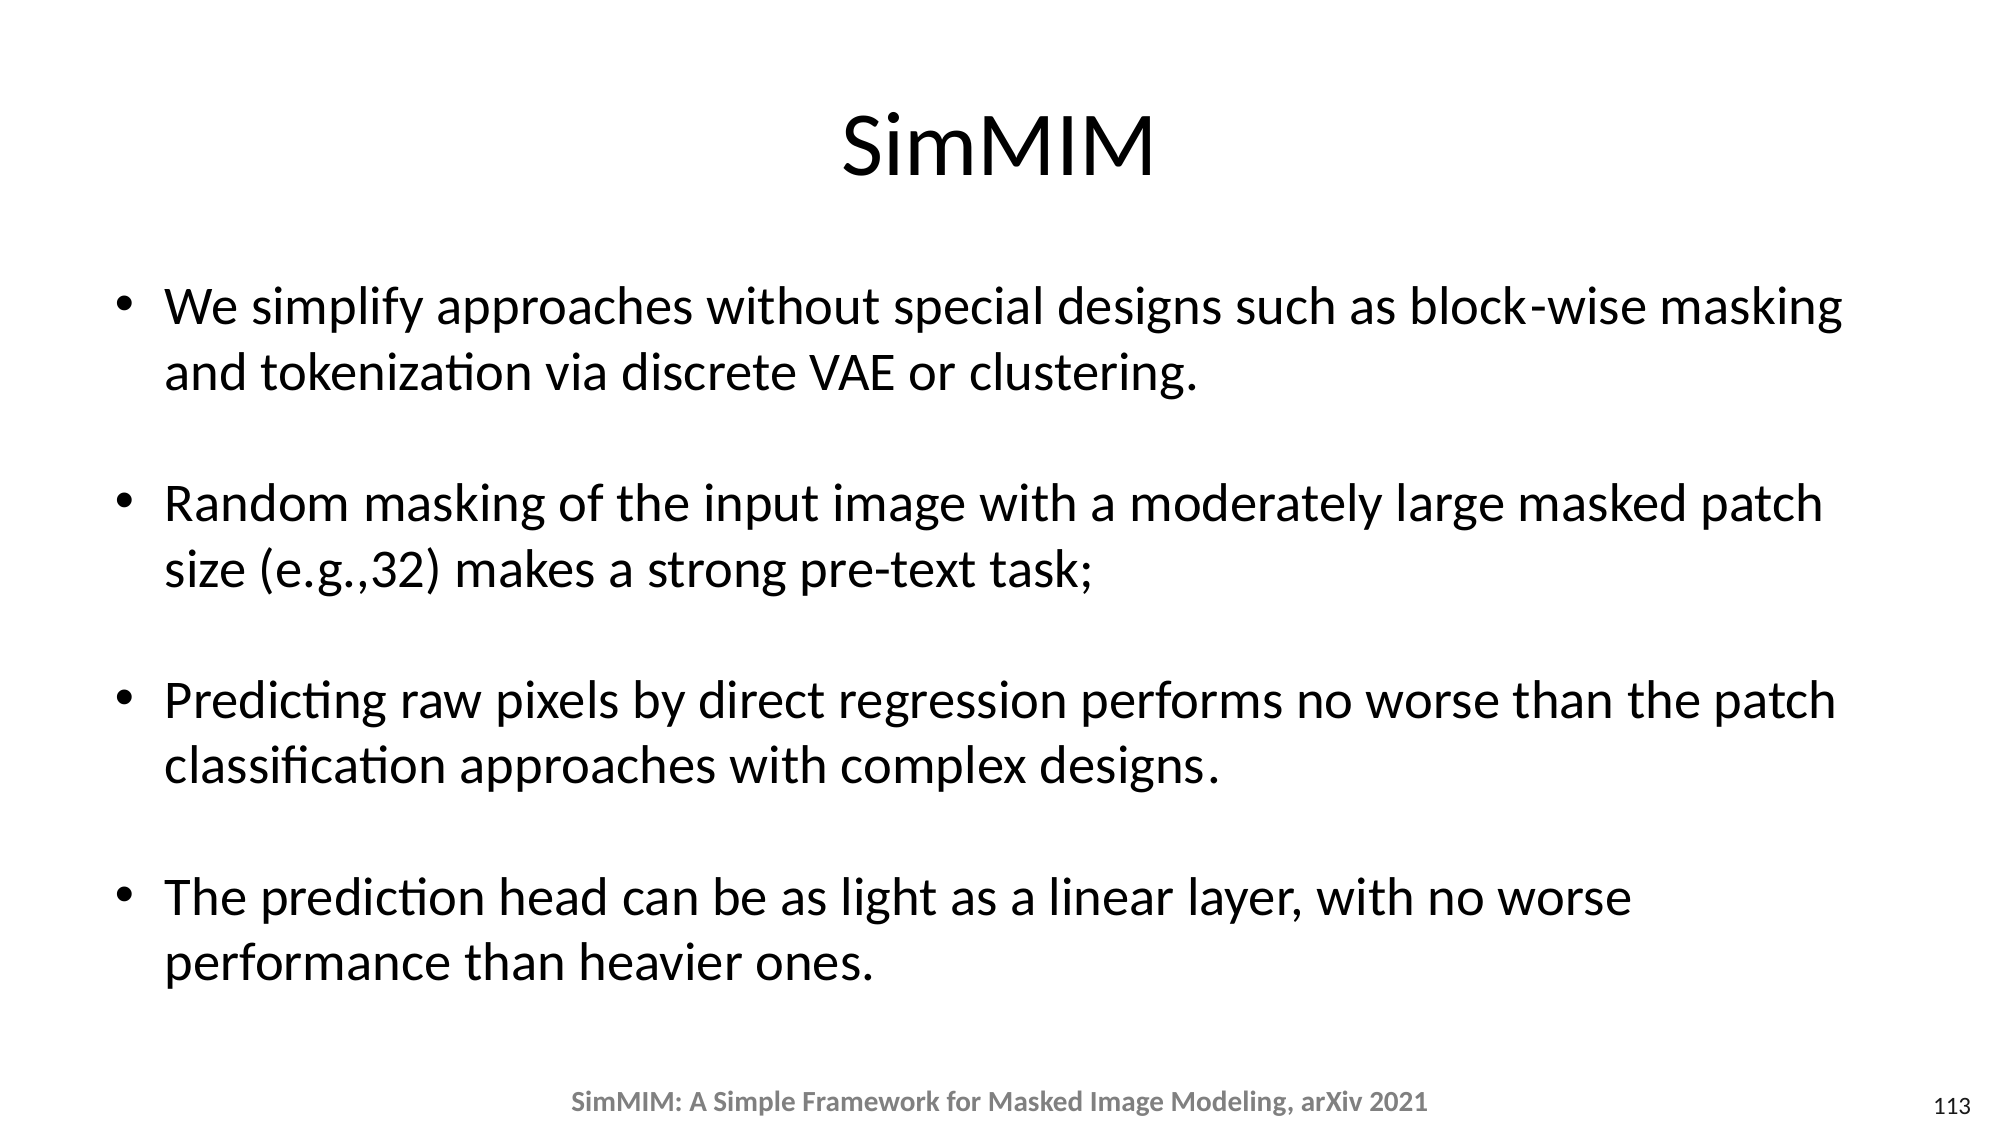

# SimMIM
We simplify approaches without special designs such as block-wise masking and tokenization via discrete VAE or clustering.

Random masking of the input image with a moderately large masked patch size (e.g.,32) makes a strong pre-text task;

Predicting raw pixels by direct regression performs no worse than the patch classiﬁcation approaches with complex designs.

The prediction head can be as light as a linear layer, with no worse performance than heavier ones.
SimMIM: A Simple Framework for Masked Image Modeling, arXiv 2021
113